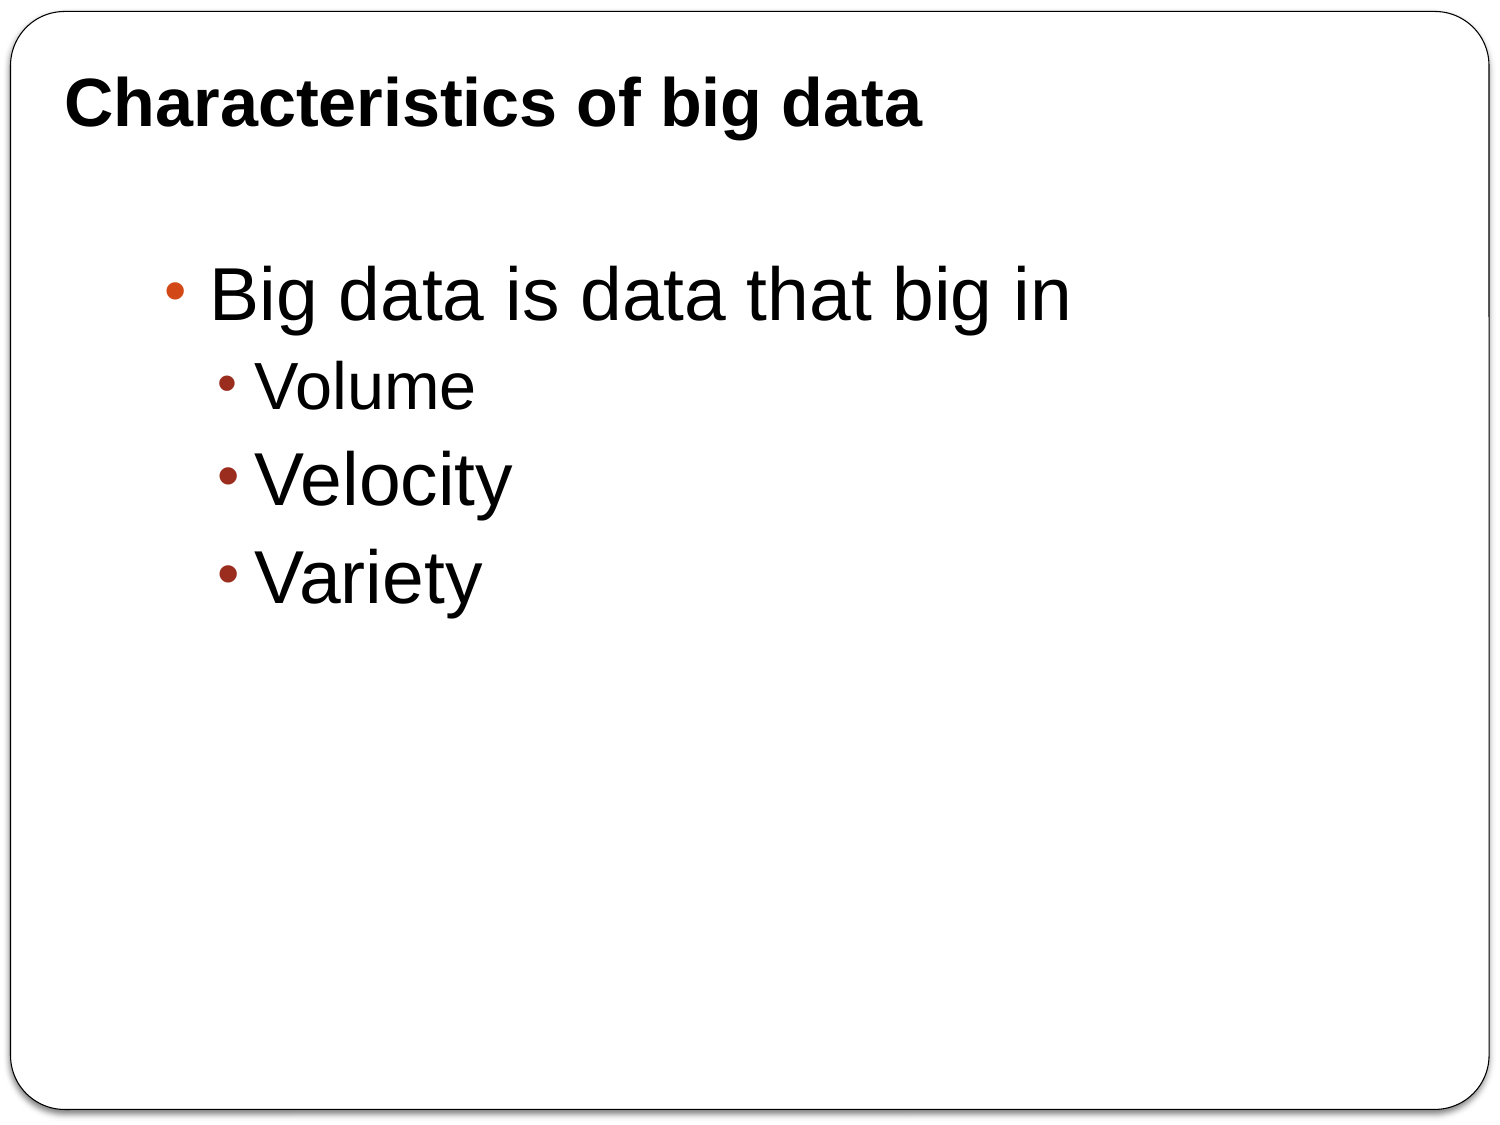

# Characteristics of big data
Big data is data that big in
Volume
Velocity
Variety